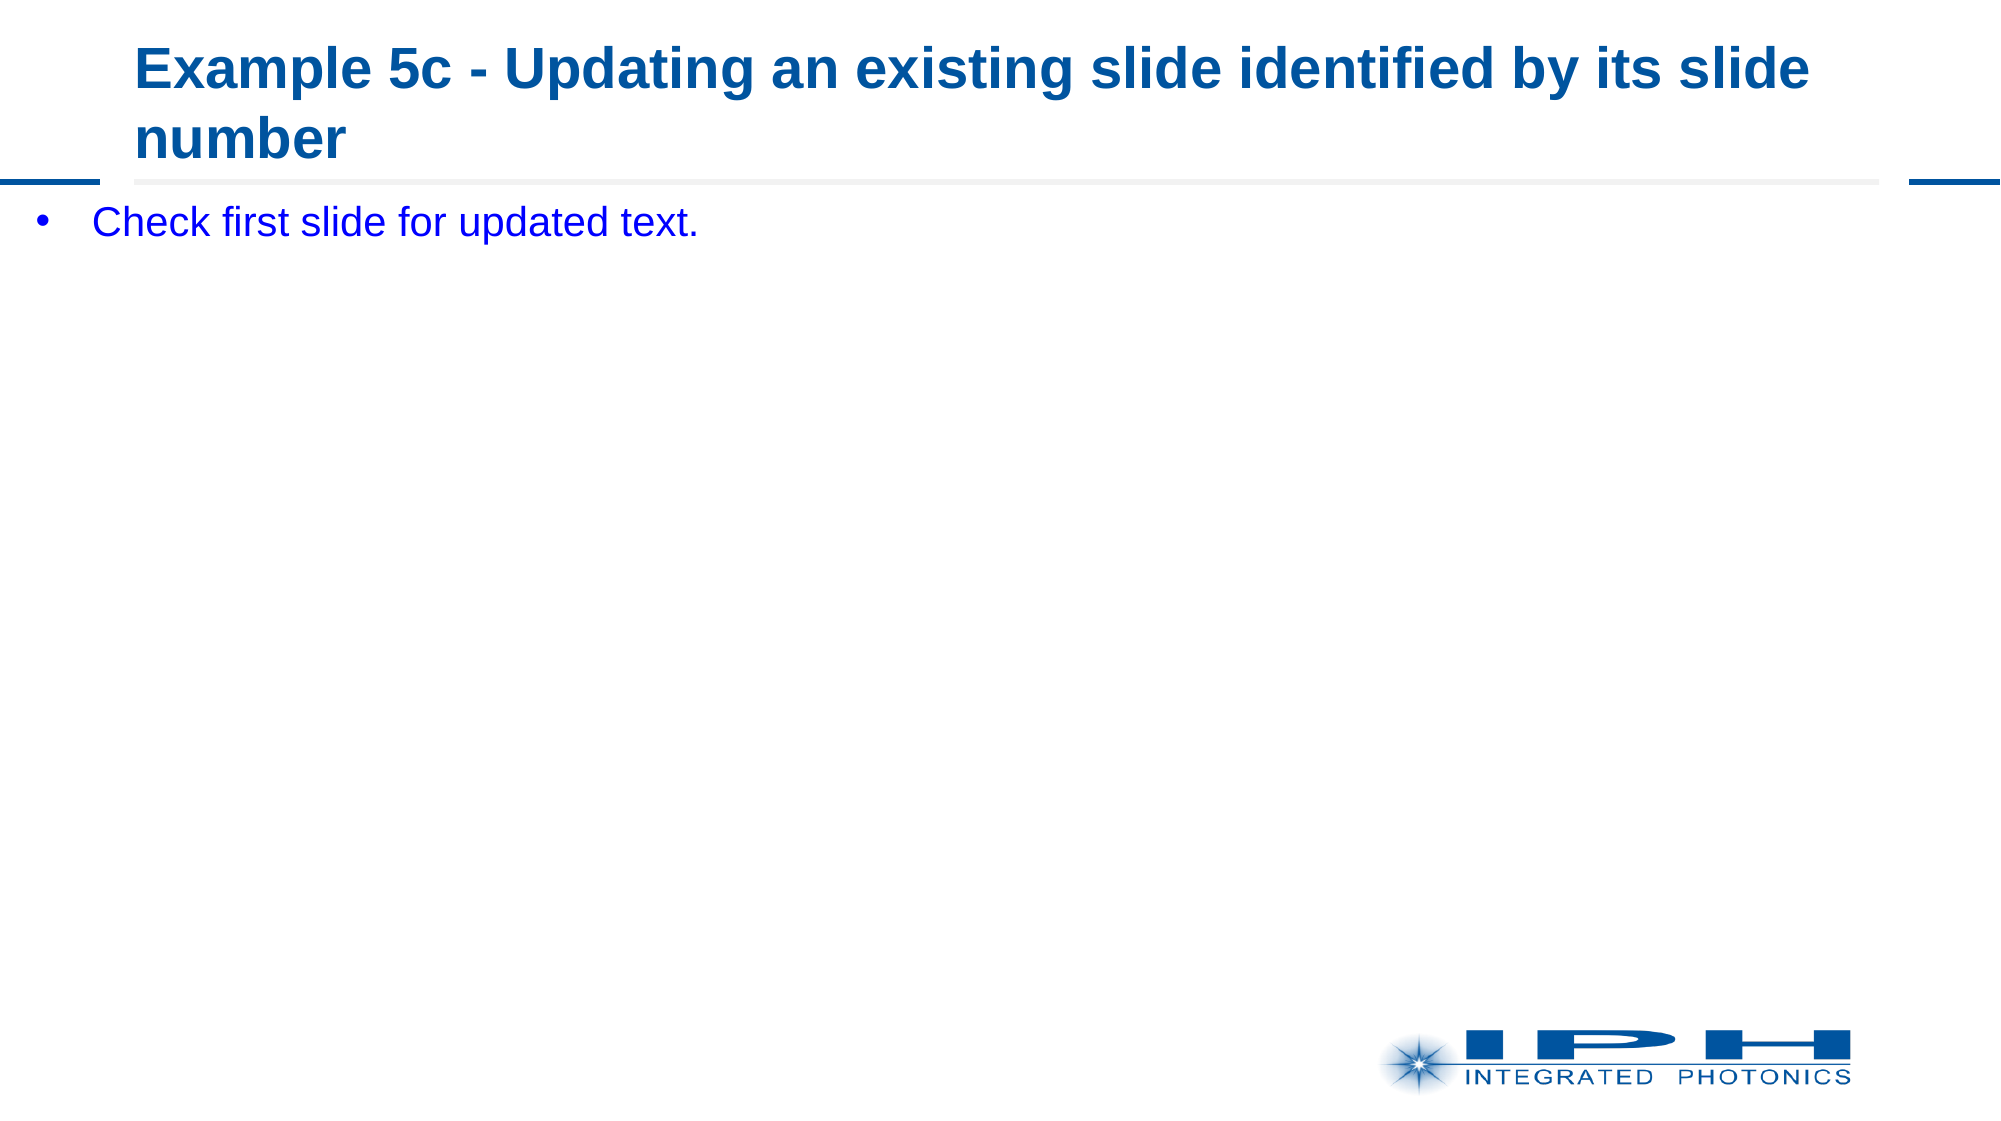

# Example 5c - Updating an existing slide identified by its slide number
Check first slide for updated text.